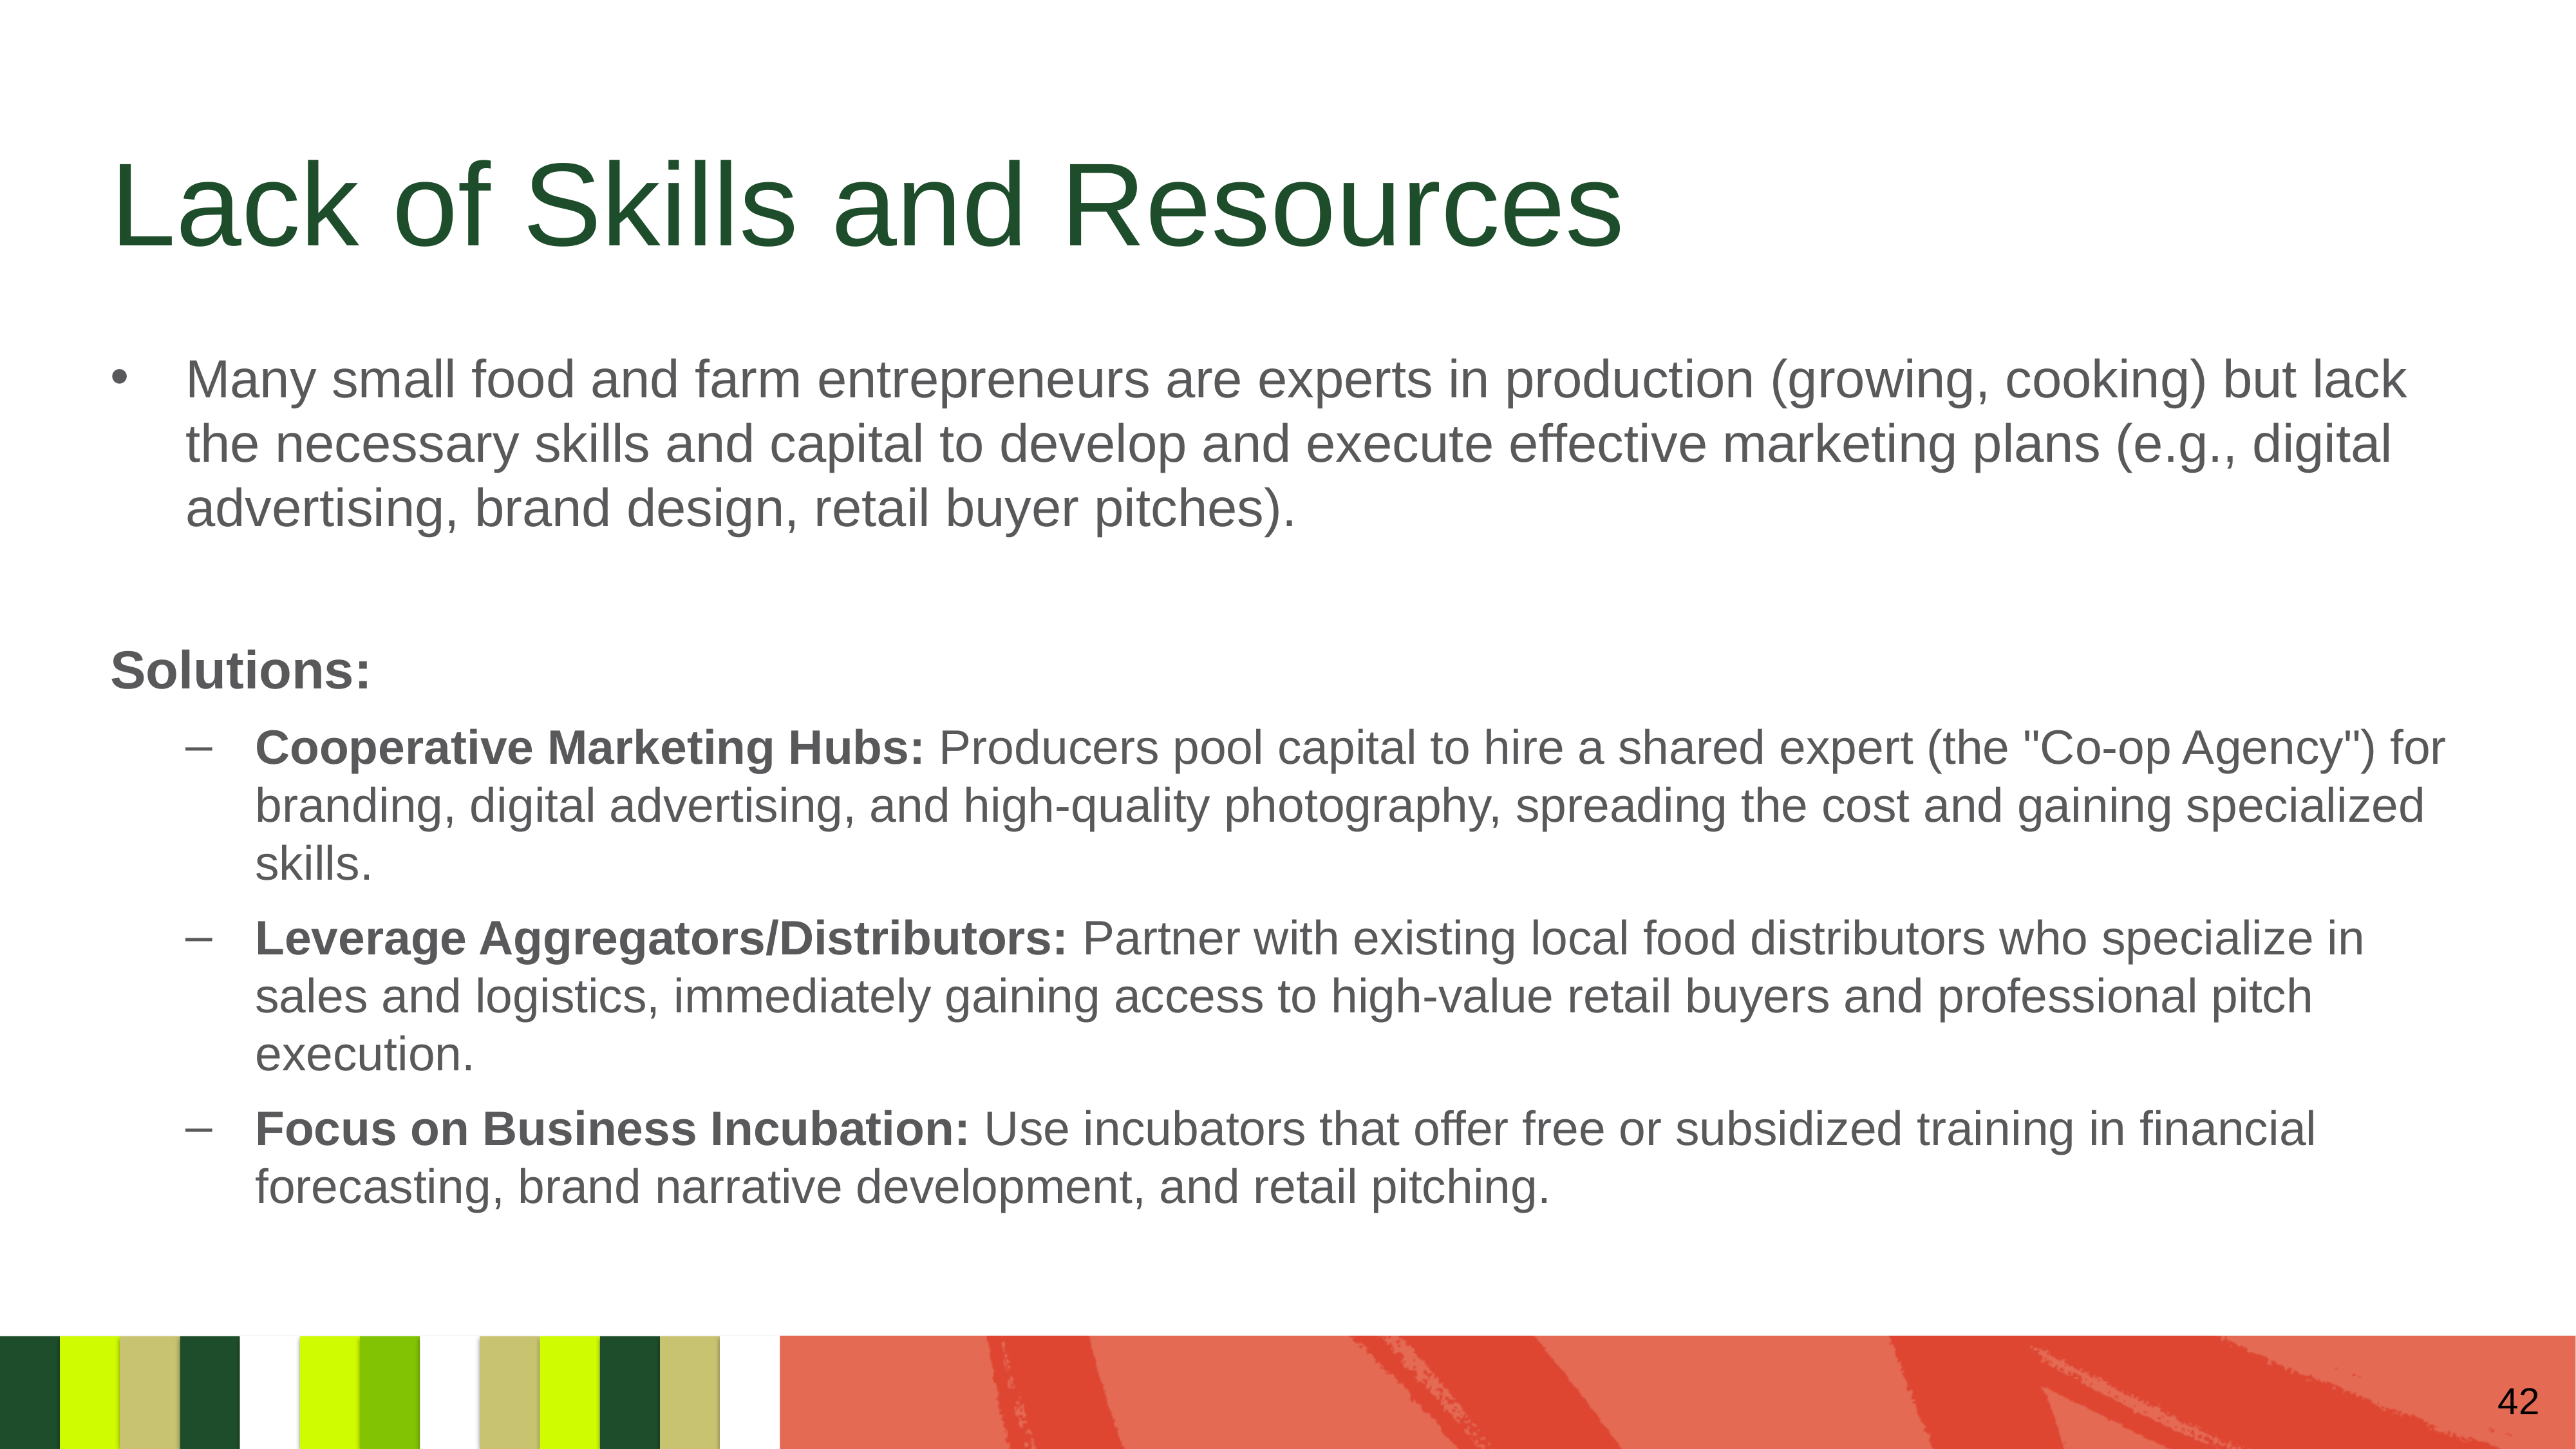

# Lack of Skills and Resources
Many small food and farm entrepreneurs are experts in production (growing, cooking) but lack the necessary skills and capital to develop and execute effective marketing plans (e.g., digital advertising, brand design, retail buyer pitches).

Solutions:
Cooperative Marketing Hubs: Producers pool capital to hire a shared expert (the "Co-op Agency") for branding, digital advertising, and high-quality photography, spreading the cost and gaining specialized skills.
Leverage Aggregators/Distributors: Partner with existing local food distributors who specialize in sales and logistics, immediately gaining access to high-value retail buyers and professional pitch execution.
Focus on Business Incubation: Use incubators that offer free or subsidized training in financial forecasting, brand narrative development, and retail pitching.
42